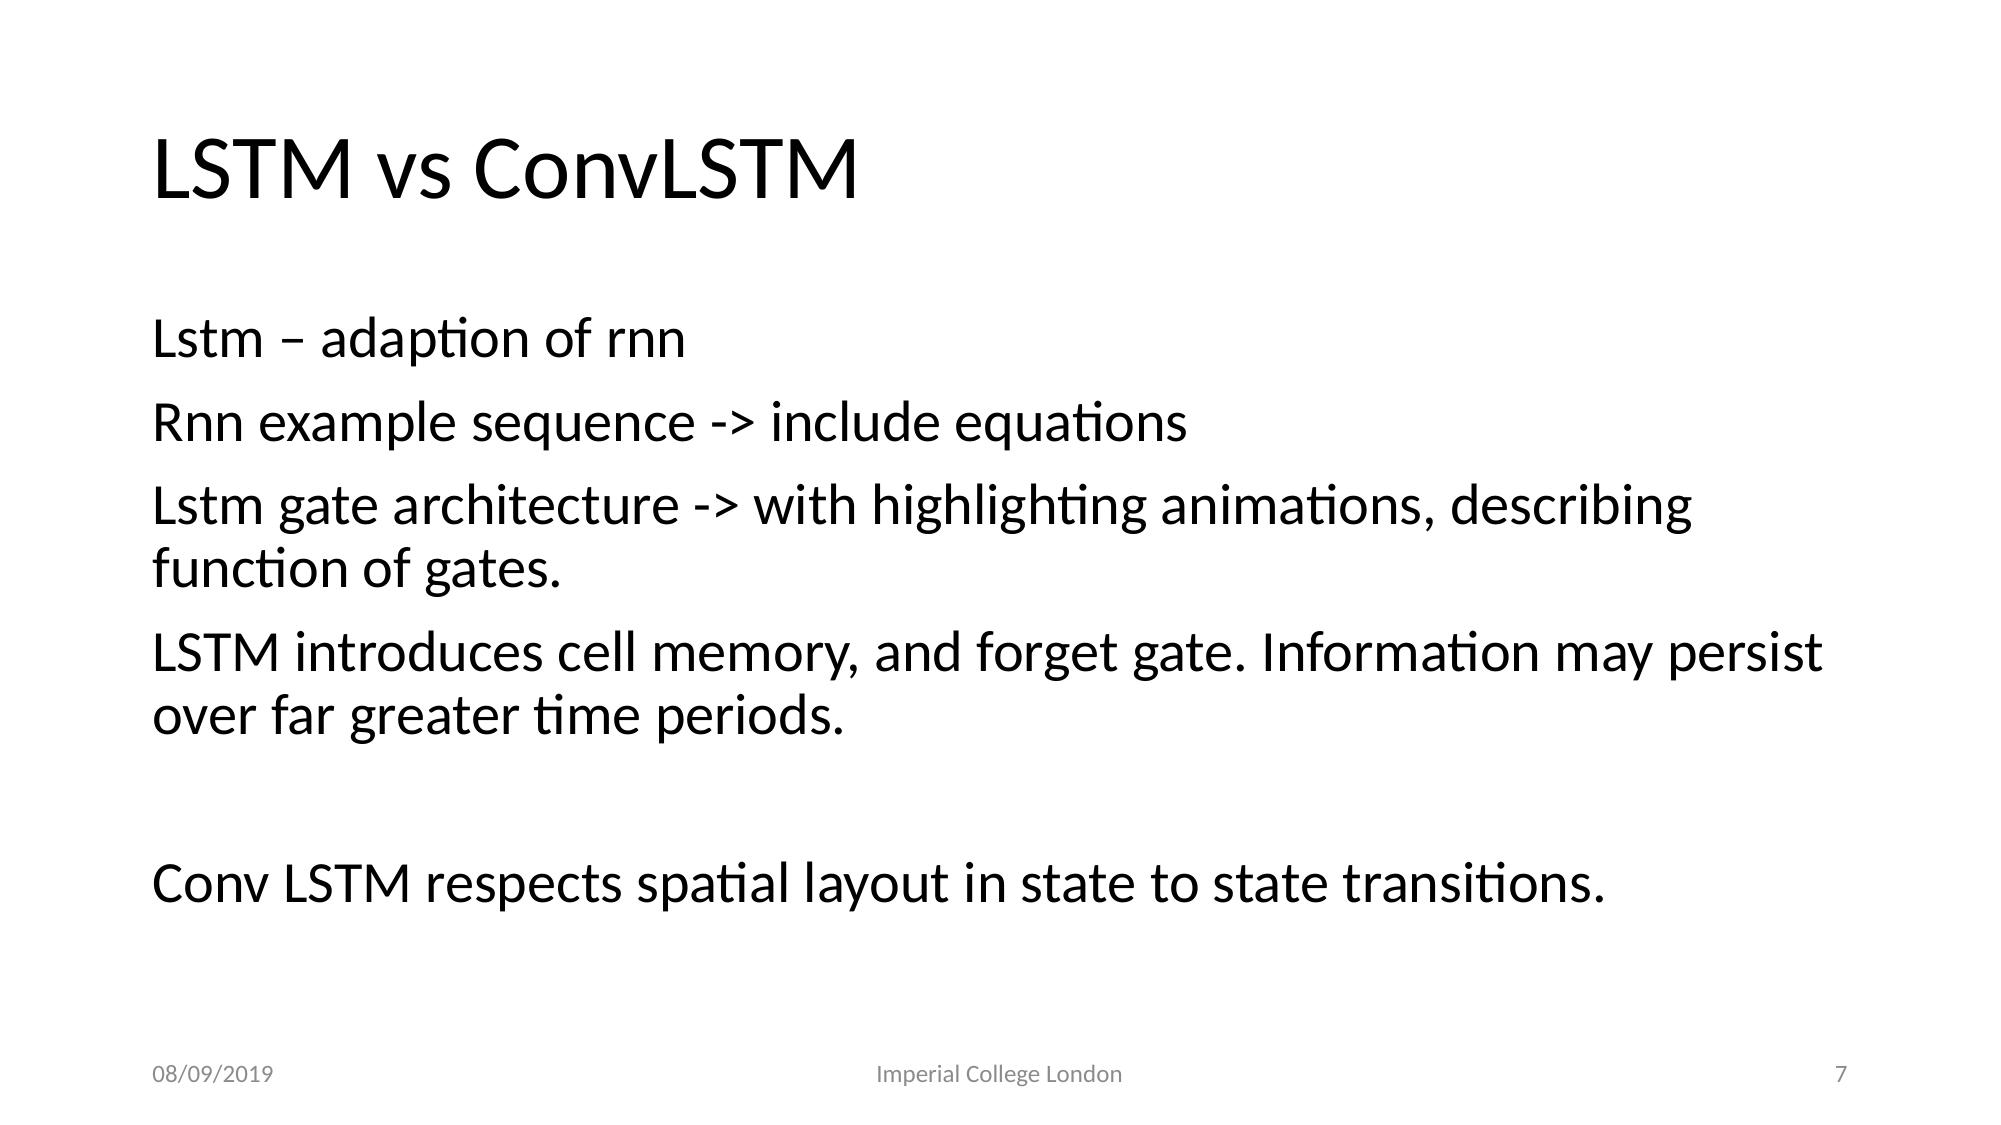

# LSTM vs ConvLSTM
Lstm – adaption of rnn
Rnn example sequence -> include equations
Lstm gate architecture -> with highlighting animations, describing function of gates.
LSTM introduces cell memory, and forget gate. Information may persist over far greater time periods.

Conv LSTM respects spatial layout in state to state transitions.

08/09/2019
Imperial College London
7